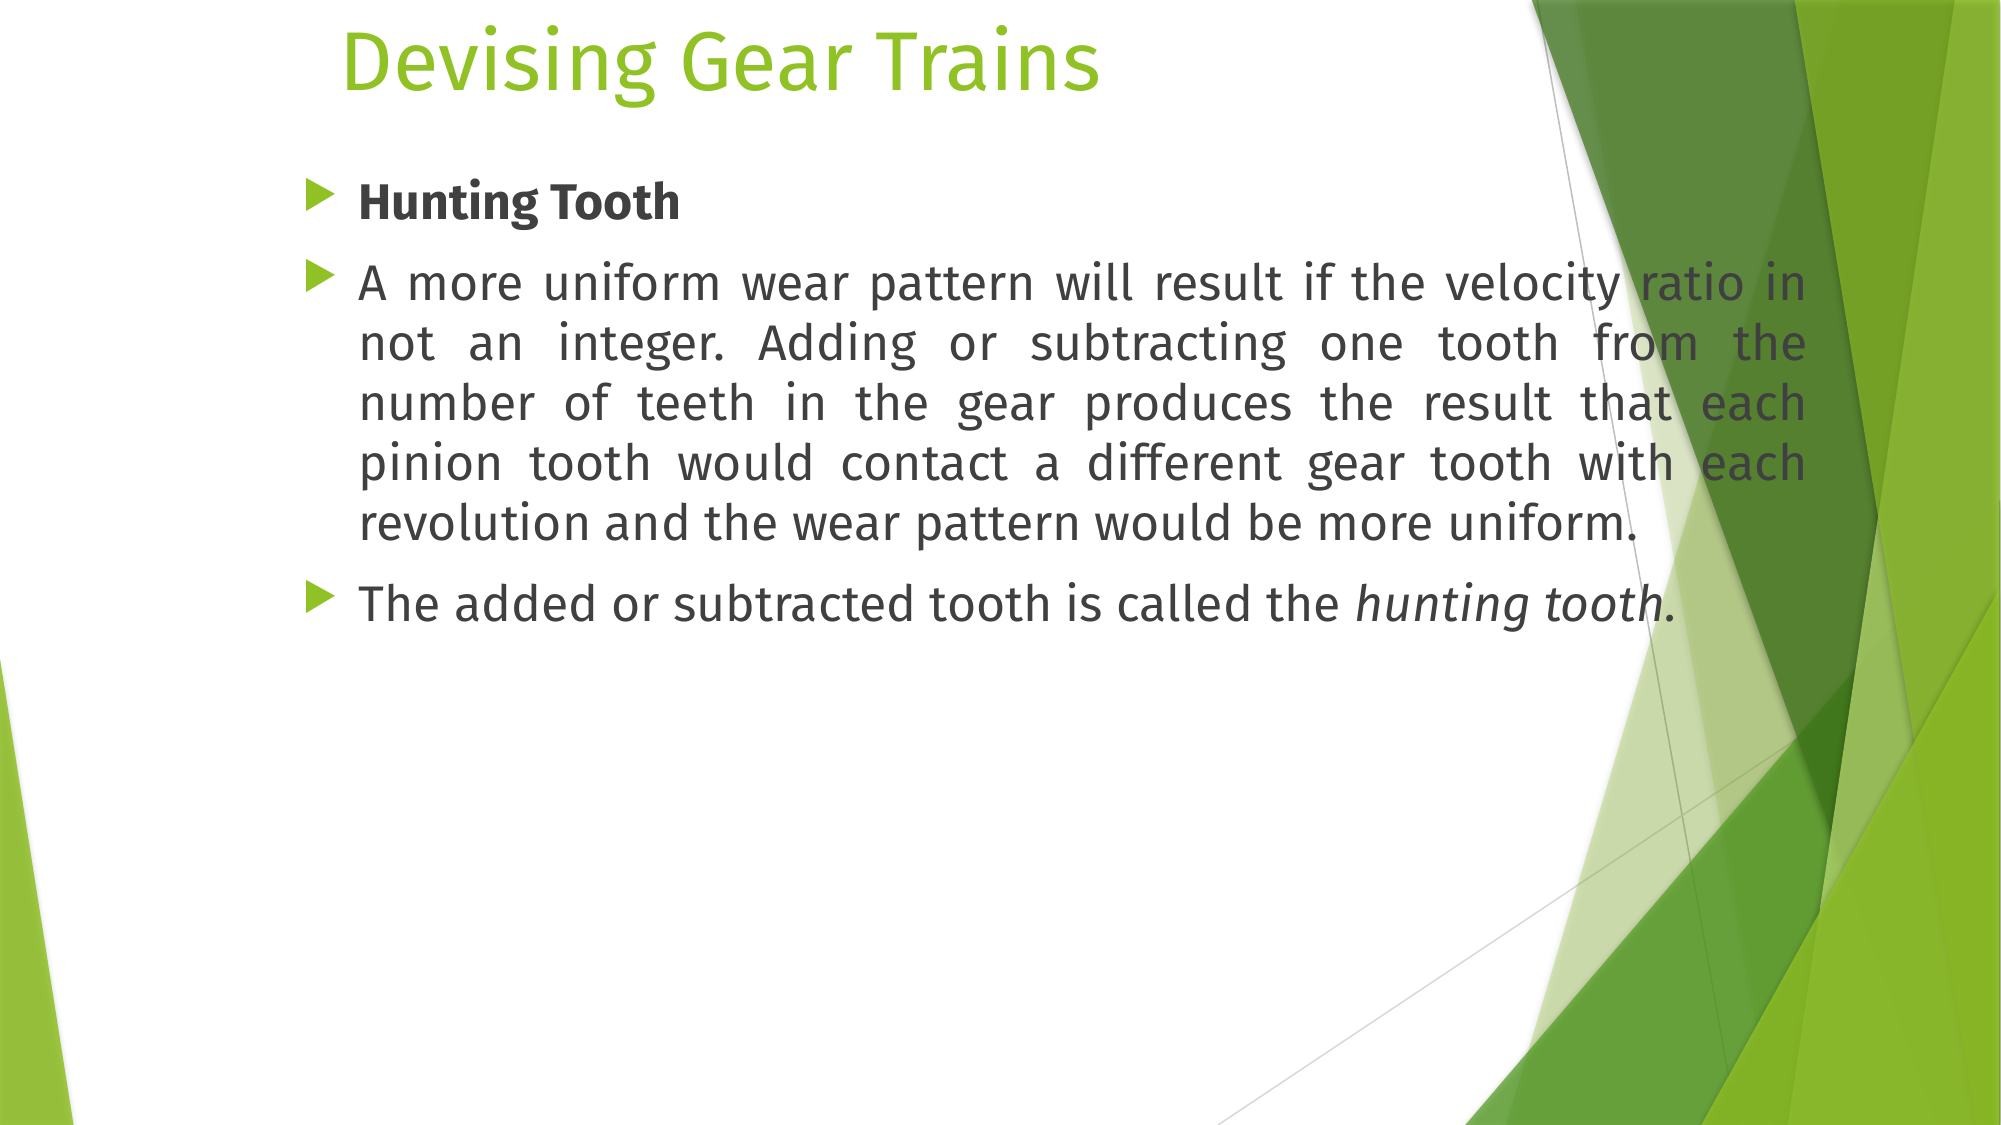

# Devising Gear Trains
Hunting Tooth
A more uniform wear pattern will result if the velocity ratio in not an integer. Adding or subtracting one tooth from the number of teeth in the gear produces the result that each pinion tooth would contact a different gear tooth with each revolution and the wear pattern would be more uniform.
The added or subtracted tooth is called the hunting tooth.